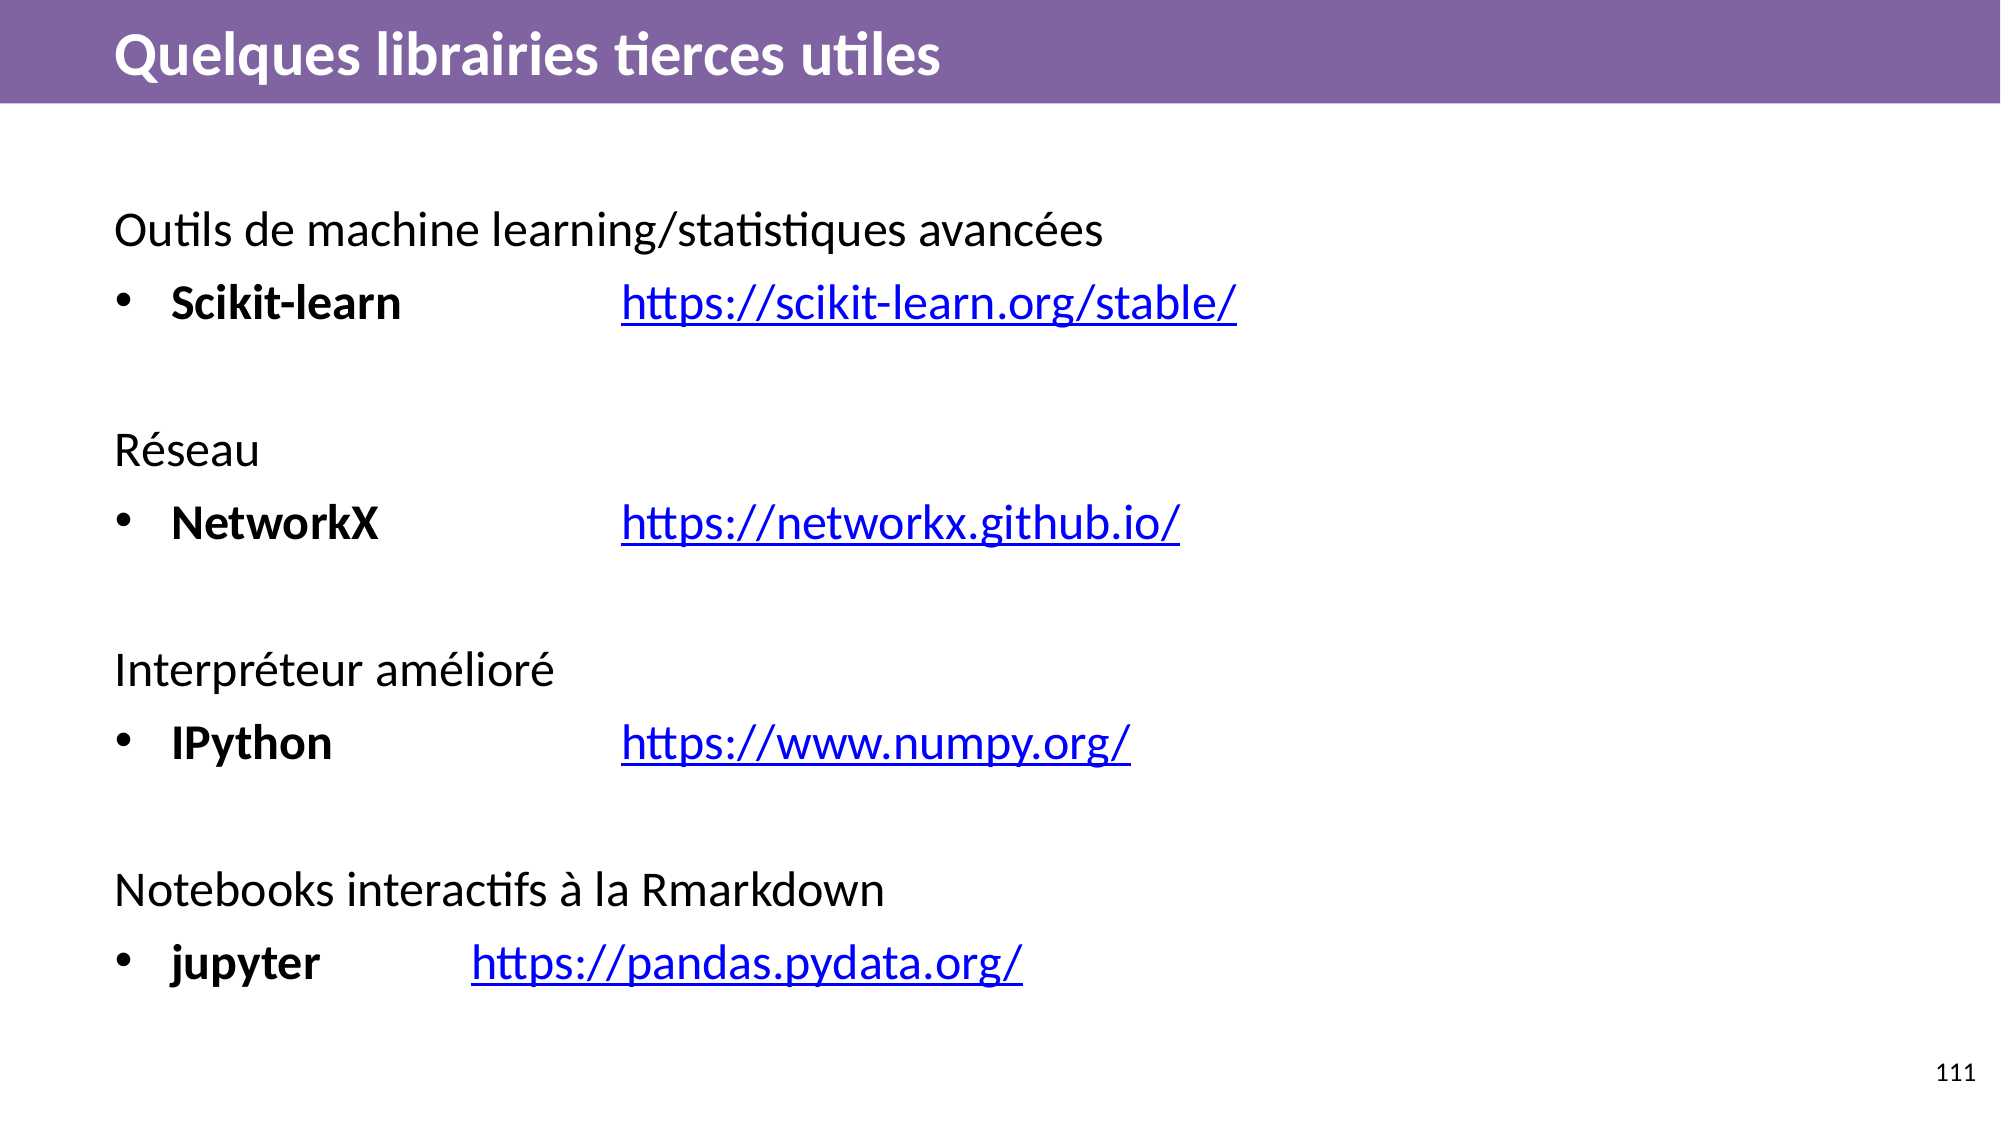

# Quelques librairies tierces utiles

Outils de machine learning/statistiques avancées
Scikit-learn		https://scikit-learn.org/stable/

Réseau
NetworkX		https://networkx.github.io/

Interpréteur amélioré
IPython		https://www.numpy.org/

Notebooks interactifs à la Rmarkdown
jupyter		https://pandas.pydata.org/
111